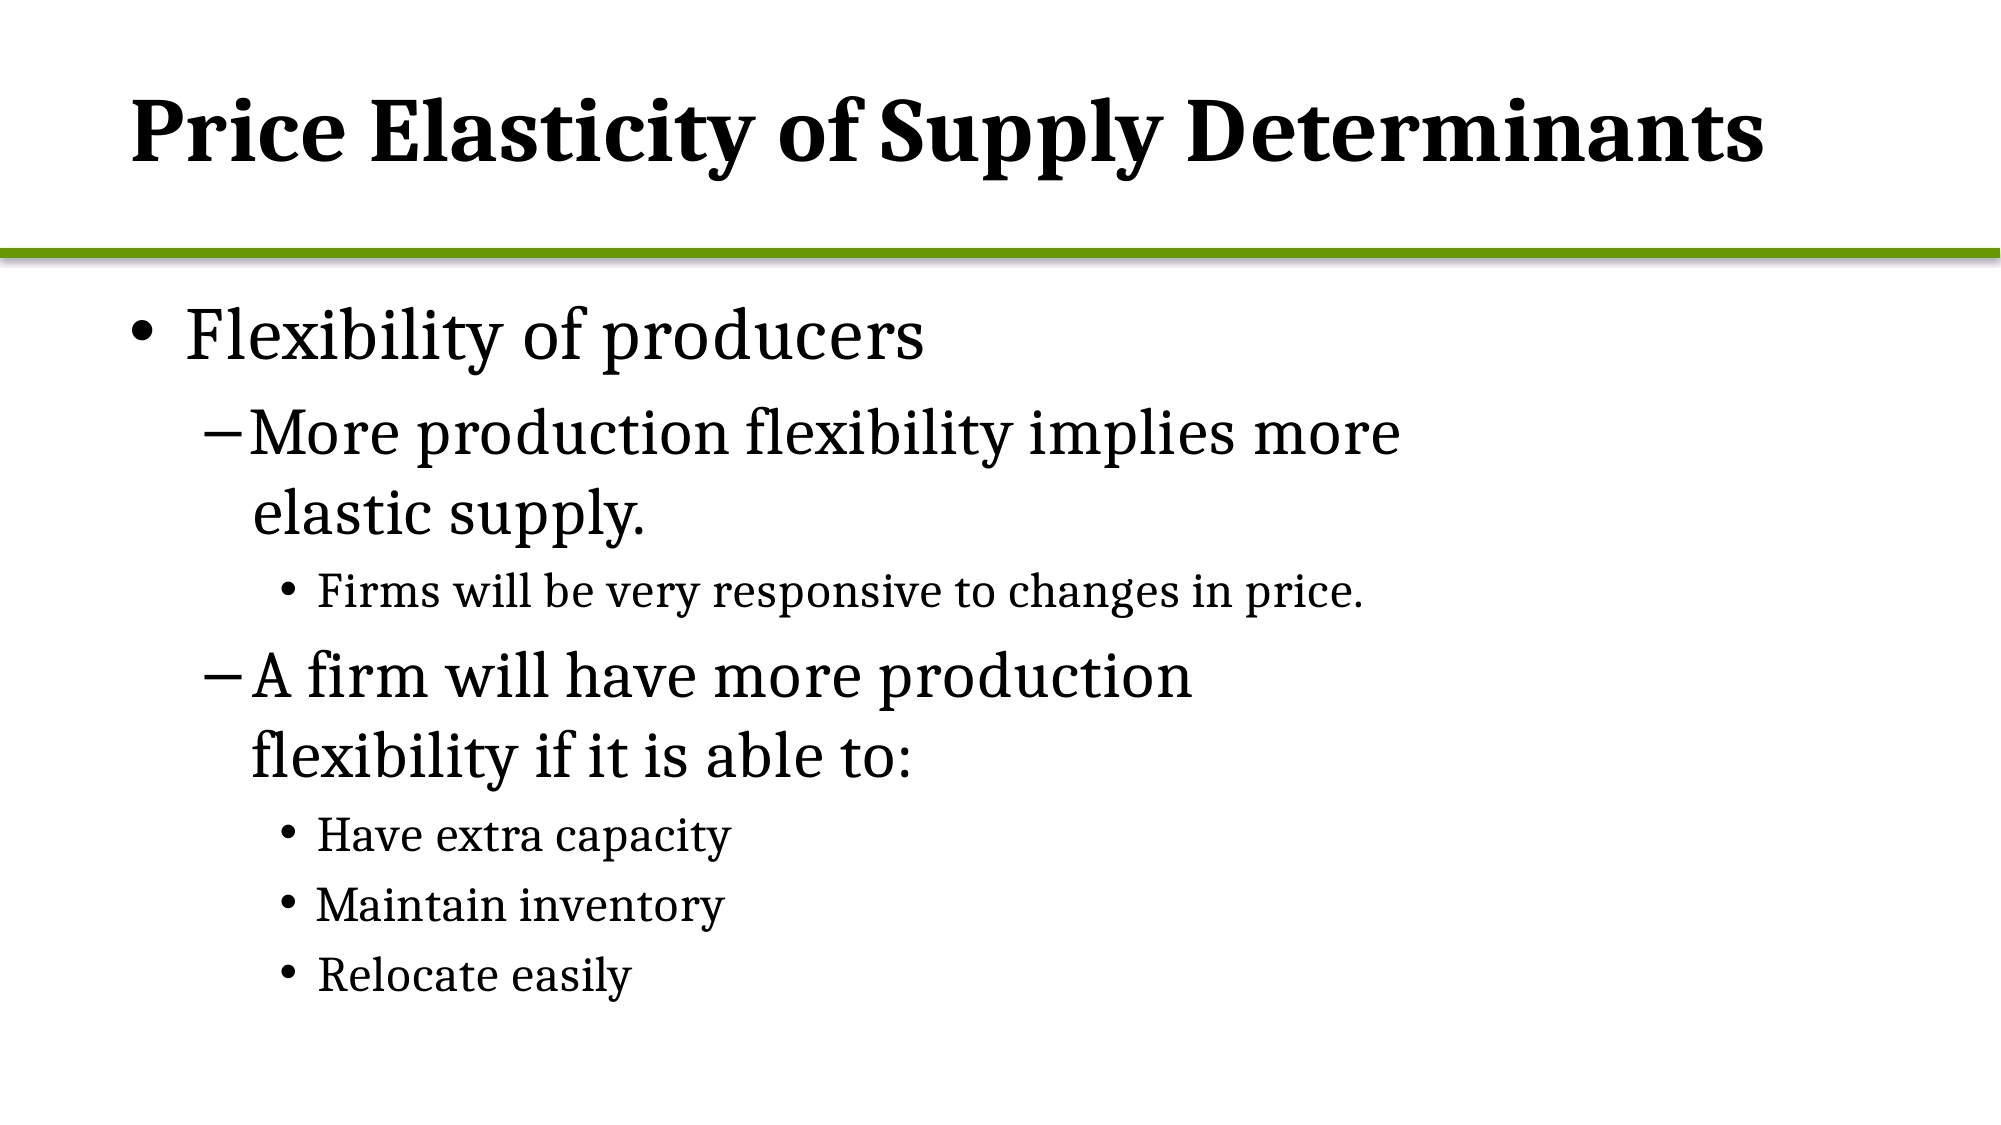

# Price Elasticity of Supply Determinants
Flexibility of producers
More production flexibility implies more elastic supply.
Firms will be very responsive to changes in price.
A firm will have more production flexibility if it is able to:
Have extra capacity
Maintain inventory
Relocate easily